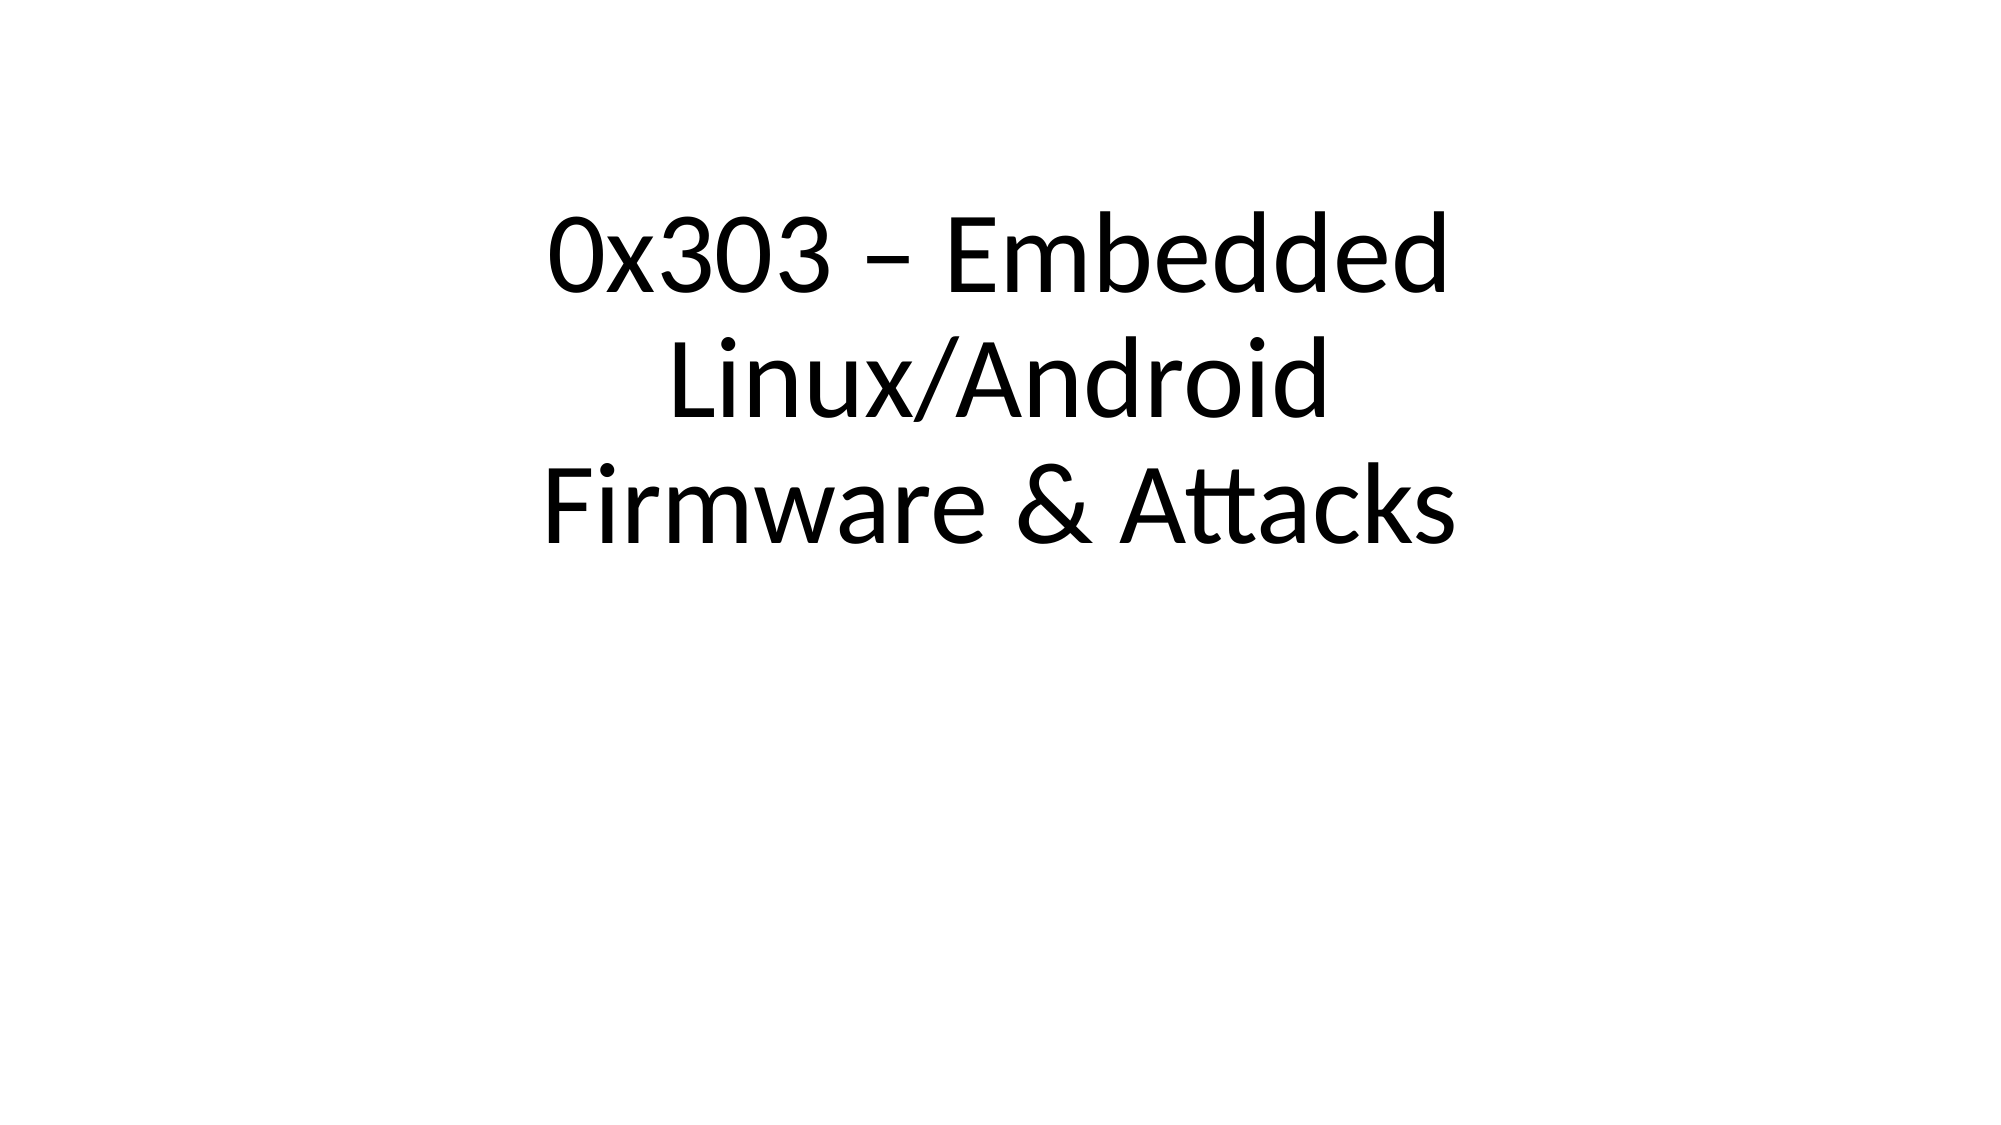

# 0x303 – Embedded Linux/Android Firmware & Attacks